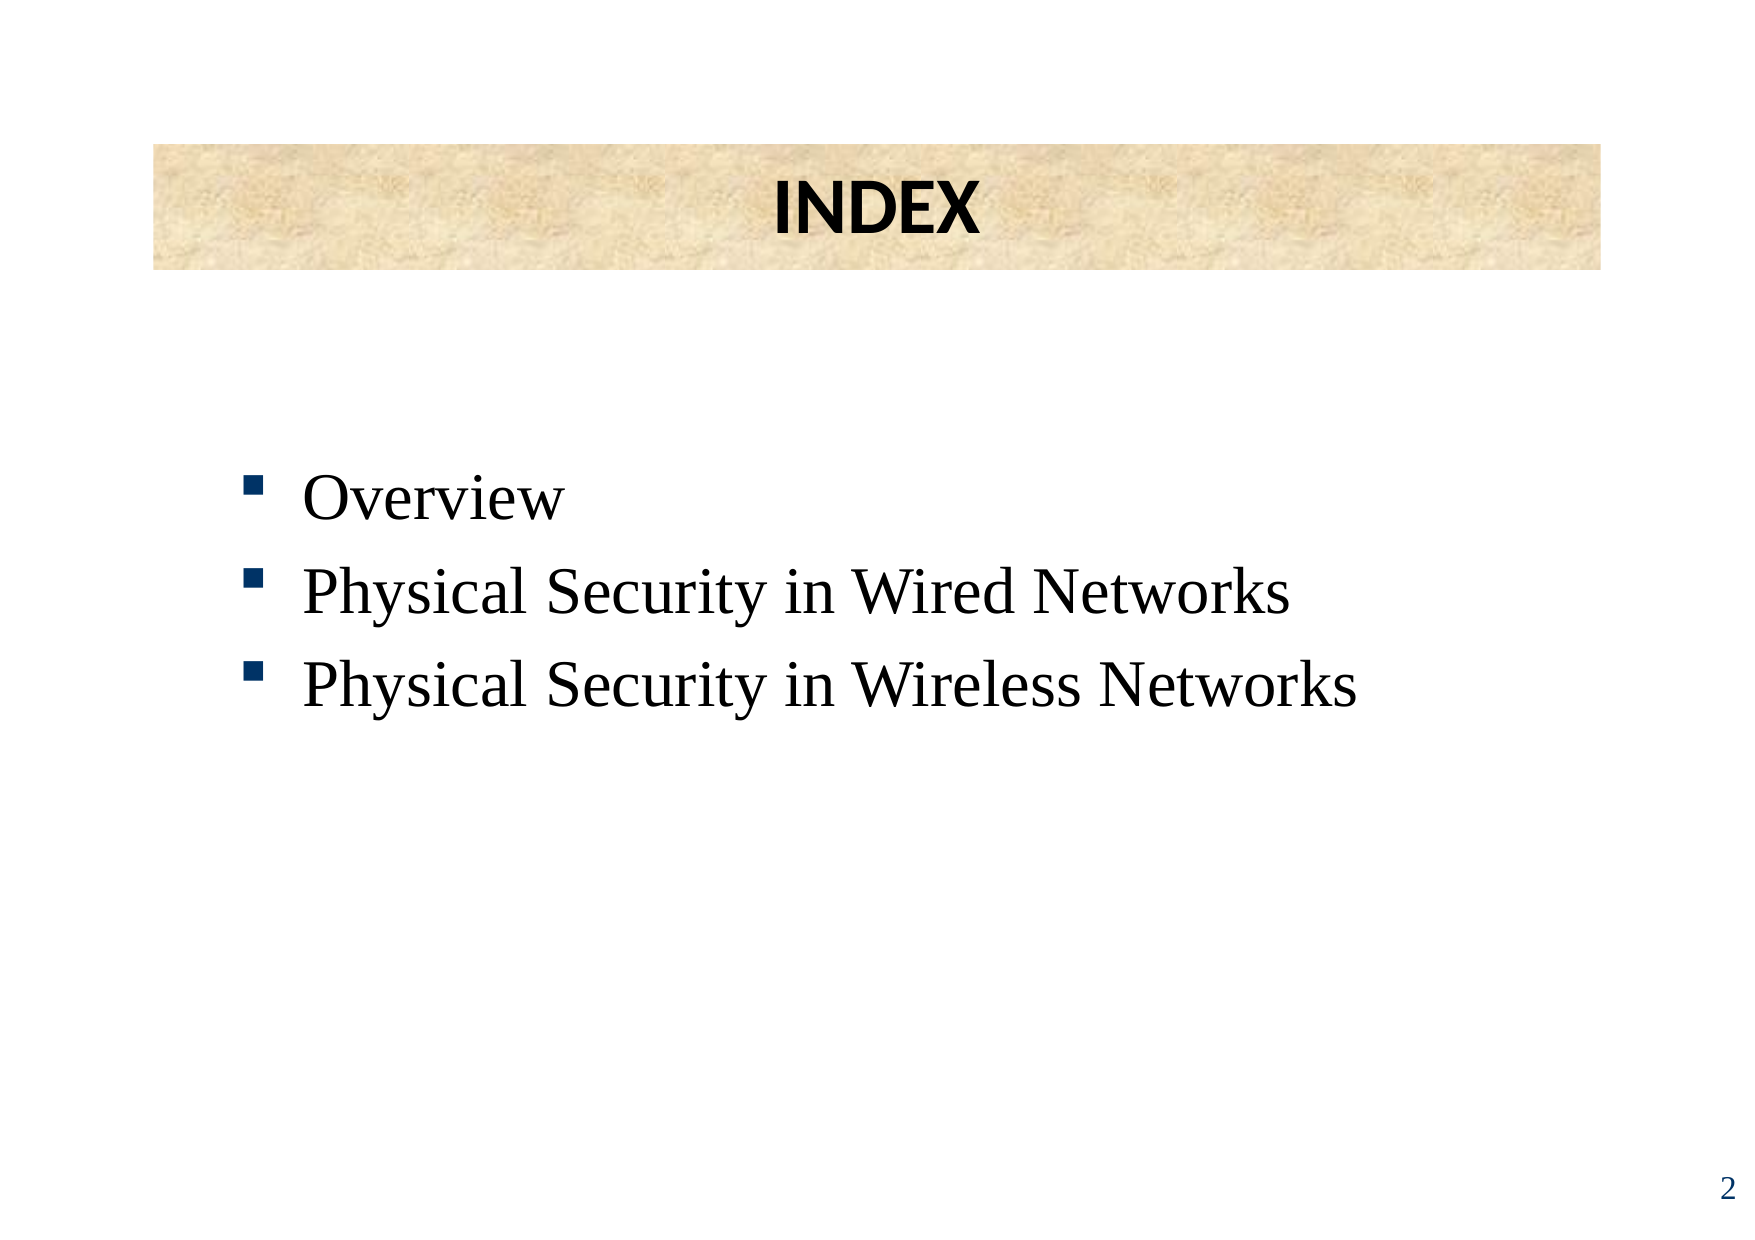

# INDEX
Overview
Physical Security in Wired Networks
Physical Security in Wireless Networks
2